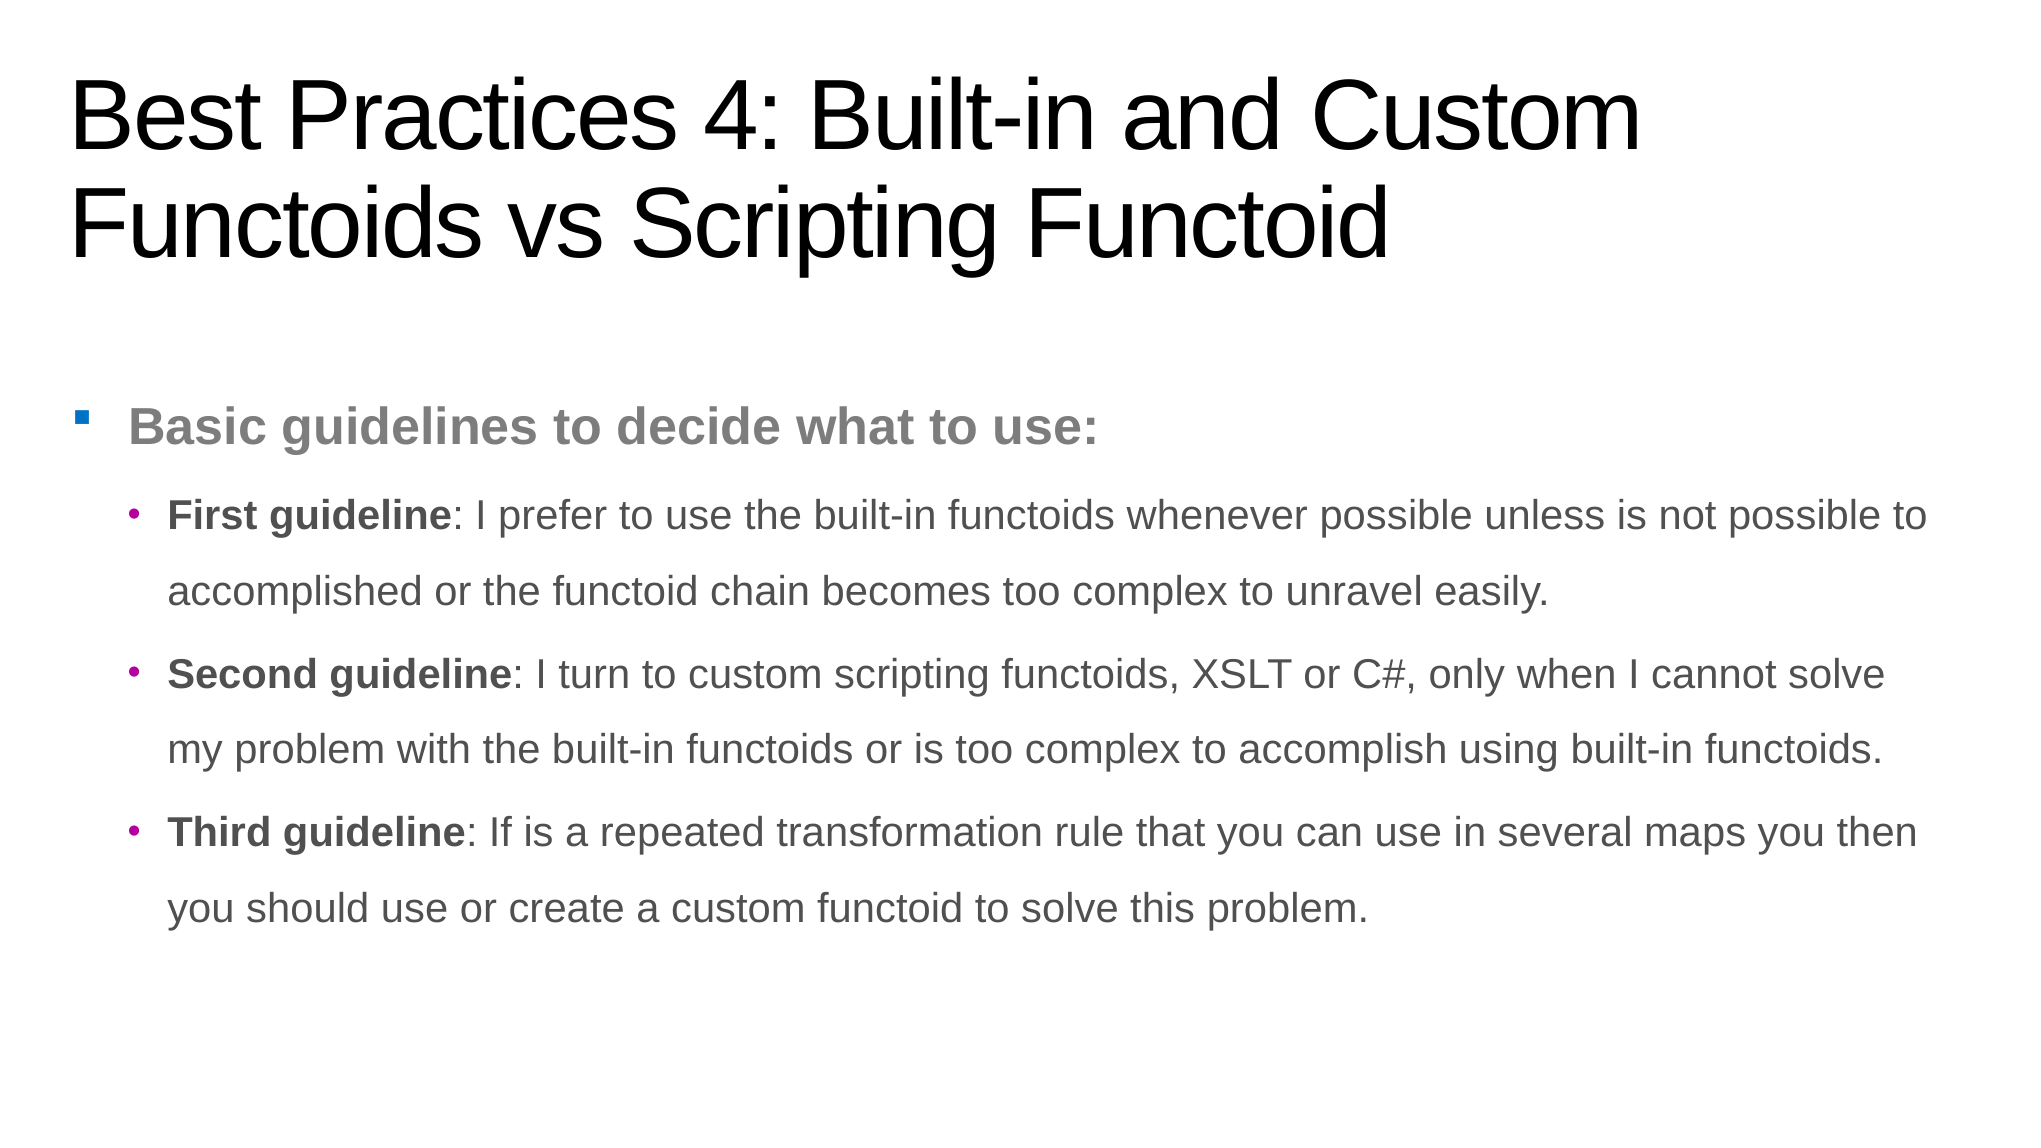

# Best Practices 4: Built-in and Custom Functoids vs Scripting Functoid
Basic guidelines to decide what to use:
First guideline: I prefer to use the built-in functoids whenever possible unless is not possible to accomplished or the functoid chain becomes too complex to unravel easily.
Second guideline: I turn to custom scripting functoids, XSLT or C#, only when I cannot solve my problem with the built-in functoids or is too complex to accomplish using built-in functoids.
Third guideline: If is a repeated transformation rule that you can use in several maps you then you should use or create a custom functoid to solve this problem.